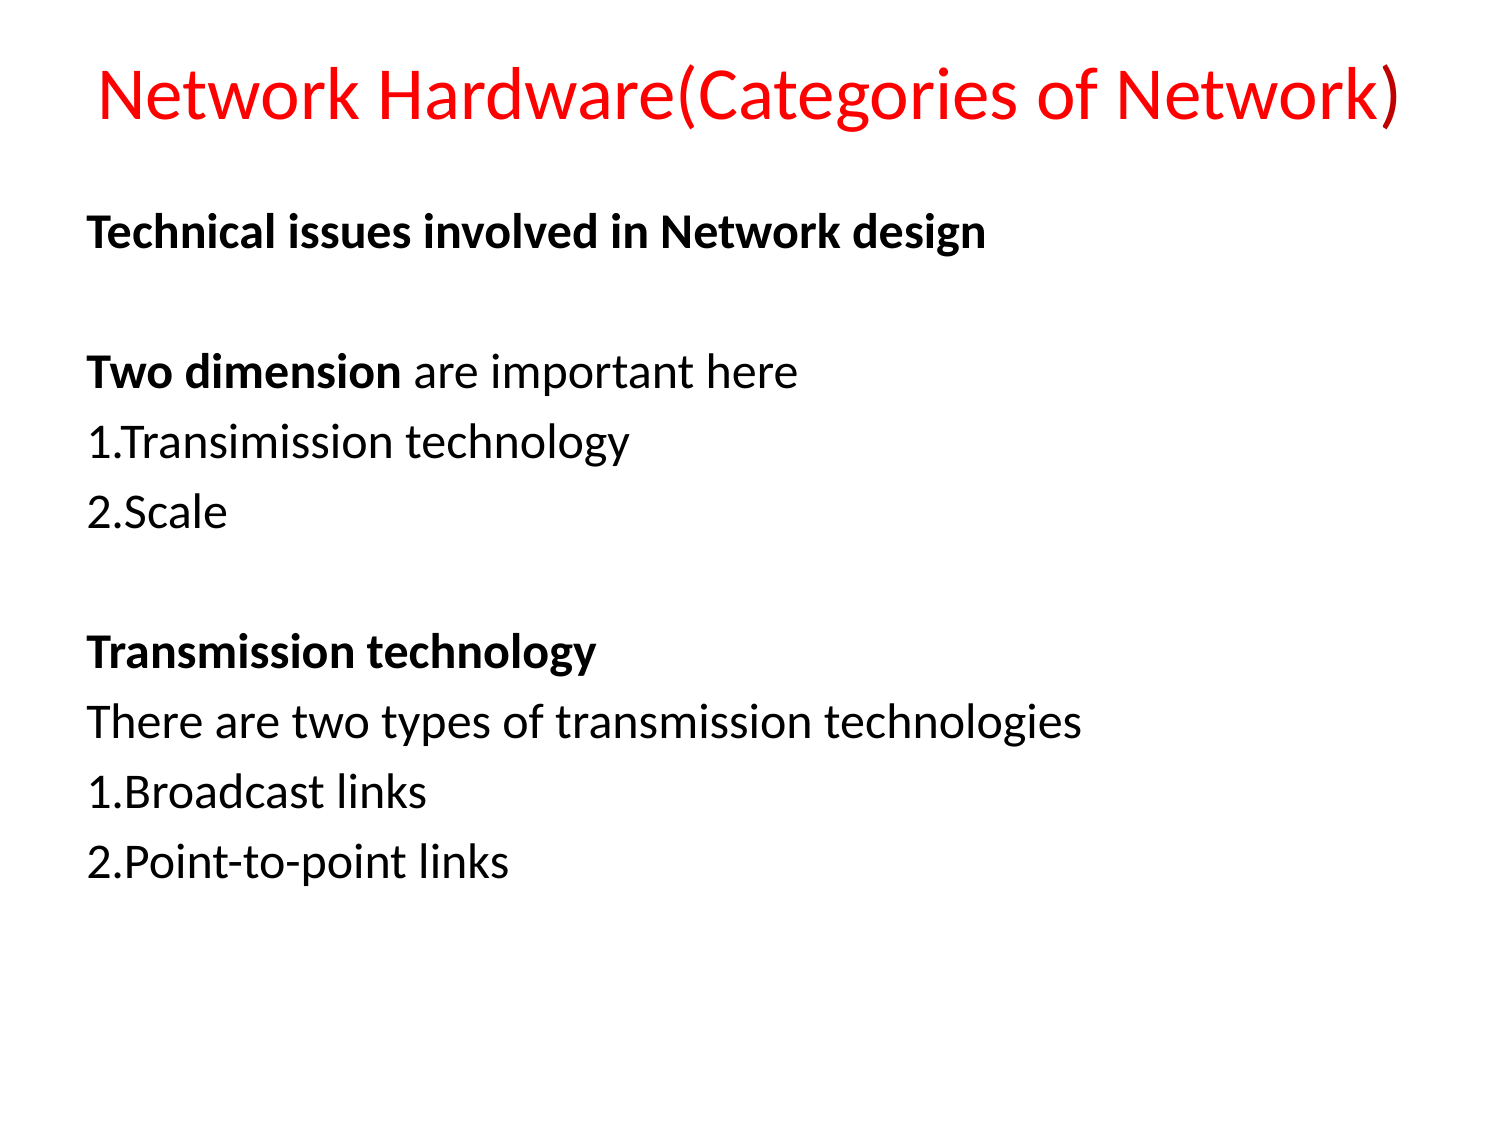

# Network Hardware(Categories of Network)
Technical issues involved in Network design

Two dimension are important here
1.Transimission technology
2.Scale

Transmission technology
There are two types of transmission technologies
1.Broadcast links
2.Point-to-point links